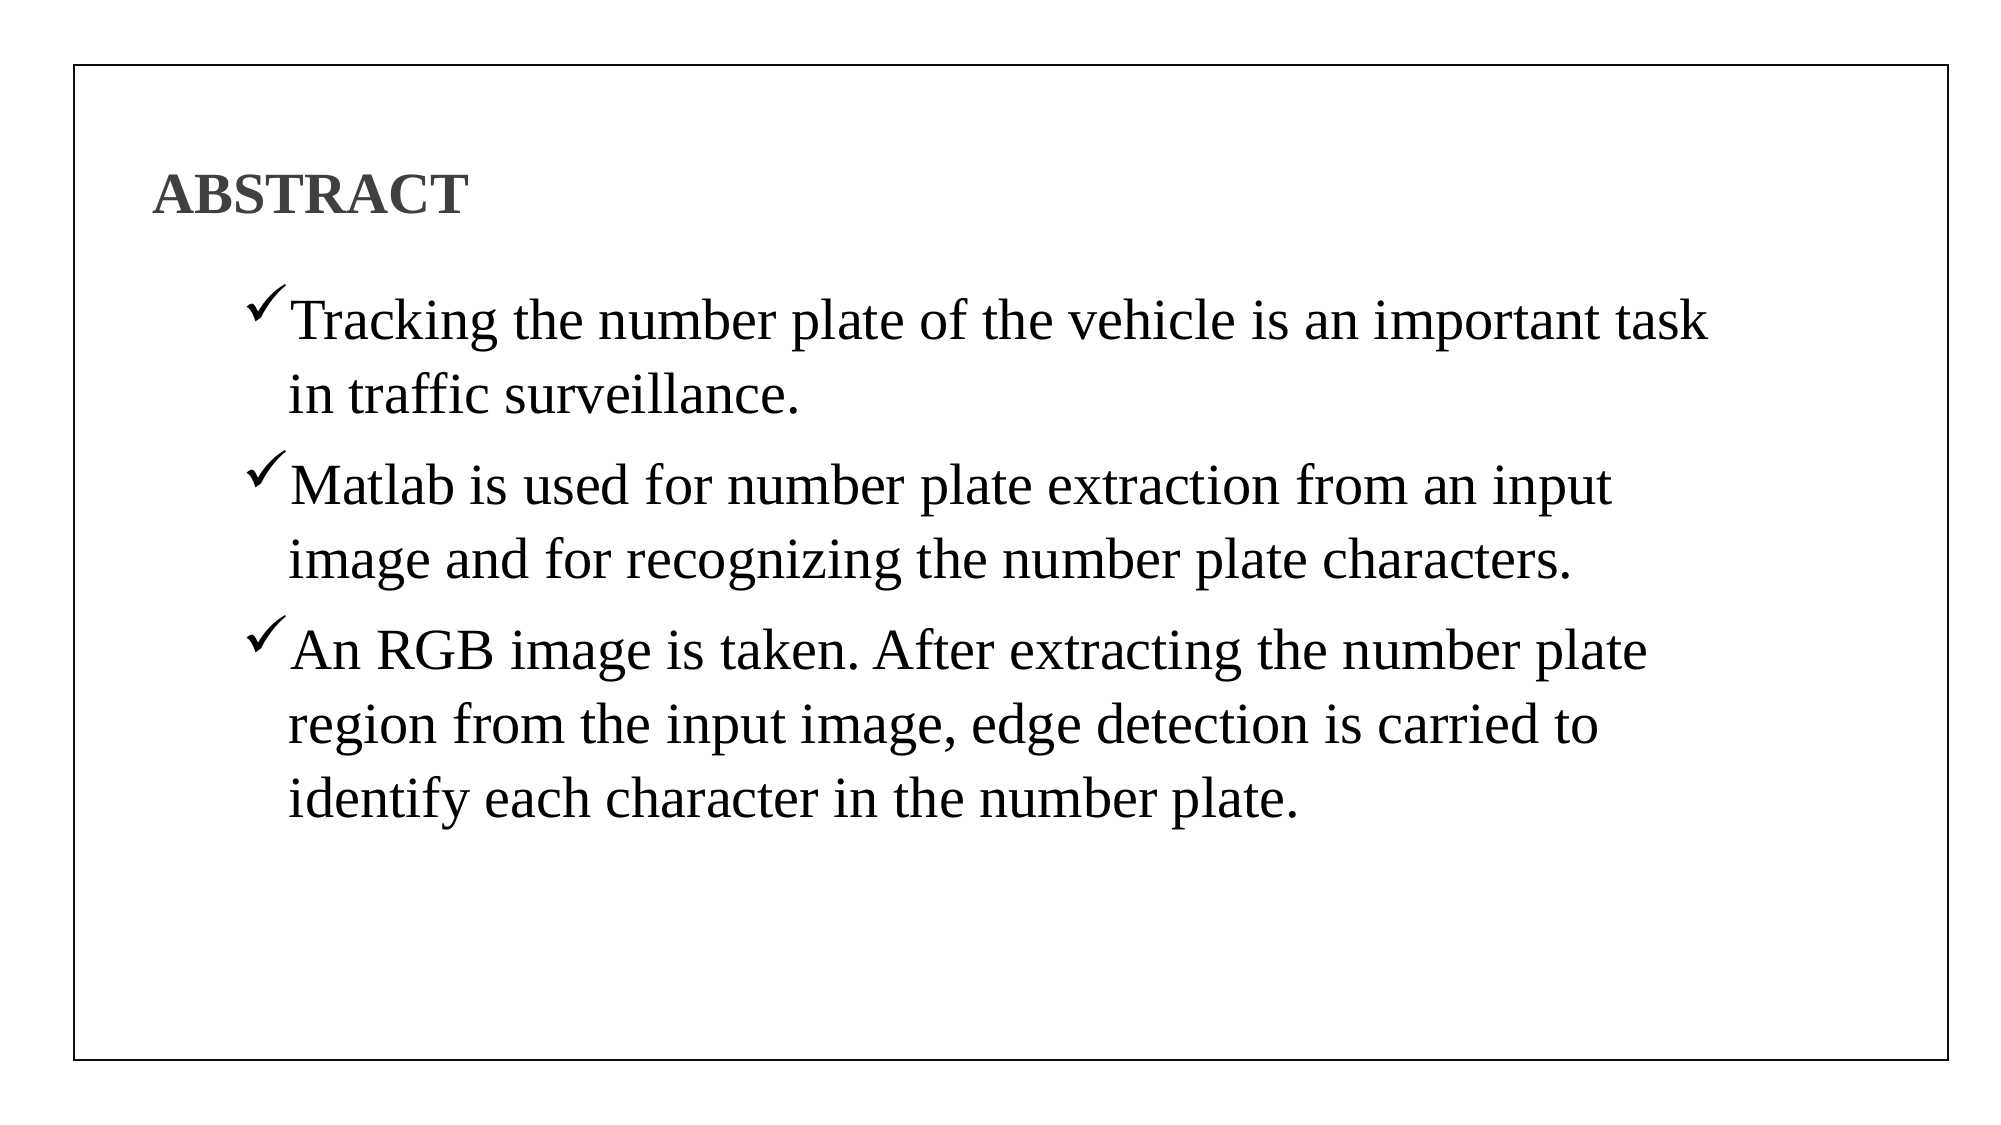

ABSTRACT
Tracking the number plate of the vehicle is an important task in traffic surveillance.
Matlab is used for number plate extraction from an input image and for recognizing the number plate characters.
An RGB image is taken. After extracting the number plate region from the input image, edge detection is carried to identify each character in the number plate.